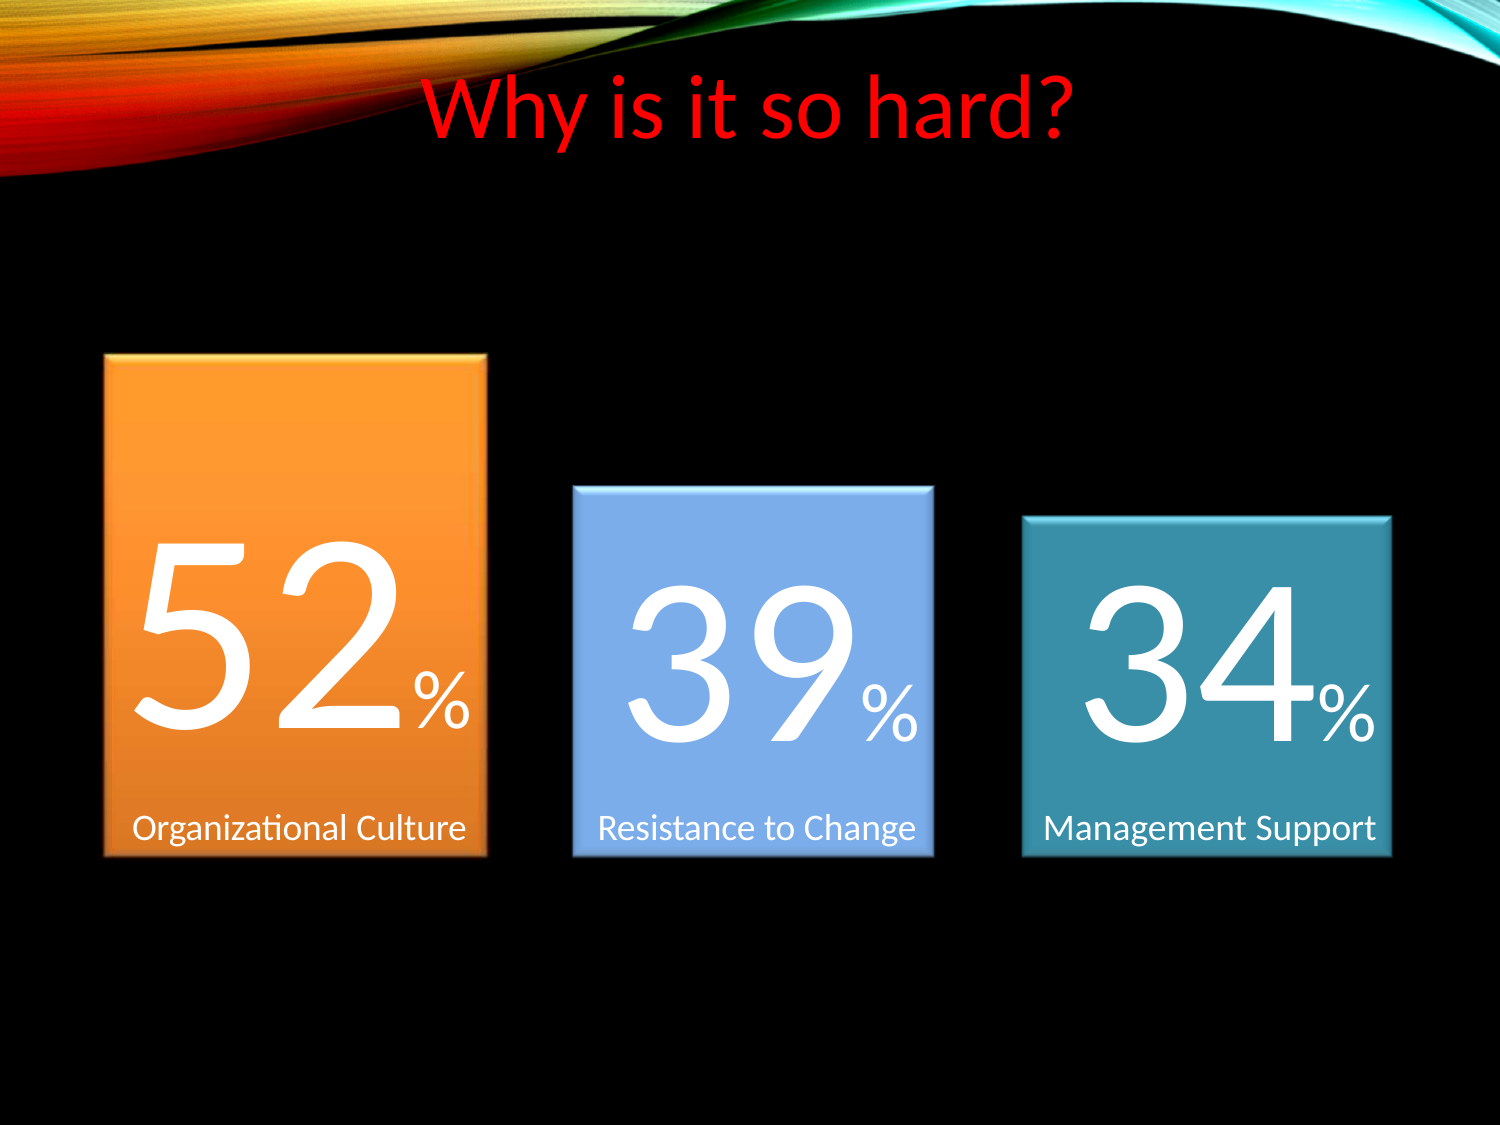

Why is it so hard?
52%
Organizational Culture

39%
Resistance to Change
34%
Management Support